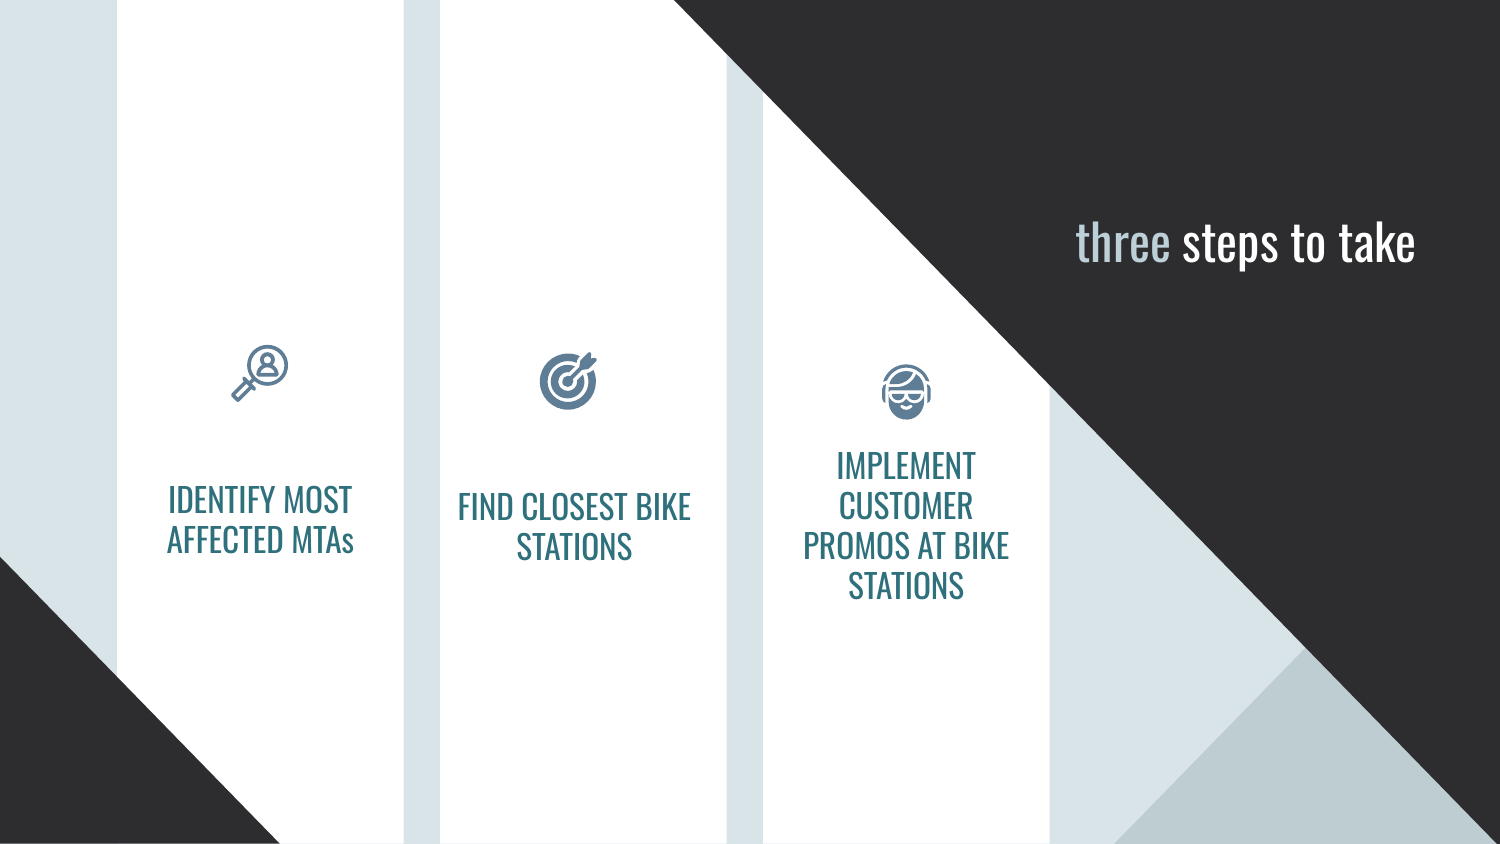

three steps to take

# IDENTIFY MOST AFFECTED MTAs
FIND CLOSEST BIKE STATIONS
IMPLEMENT CUSTOMER PROMOS AT BIKE STATIONS